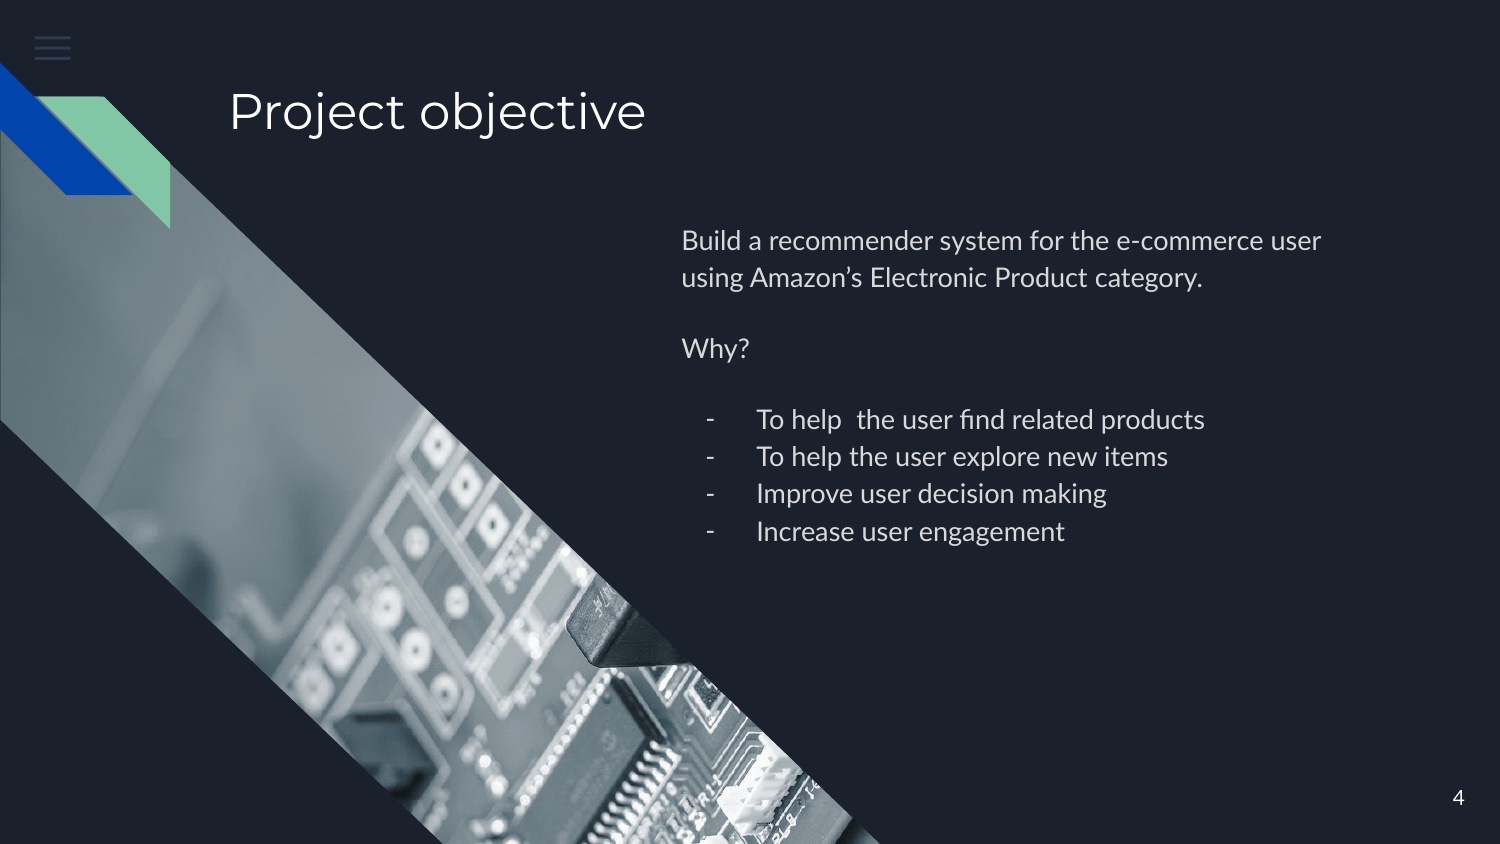

# Project objective
Build a recommender system for the e-commerce user using Amazon’s Electronic Product category.
Why?
To help  the user find related products
To help the user explore new items
Improve user decision making
Increase user engagement

4